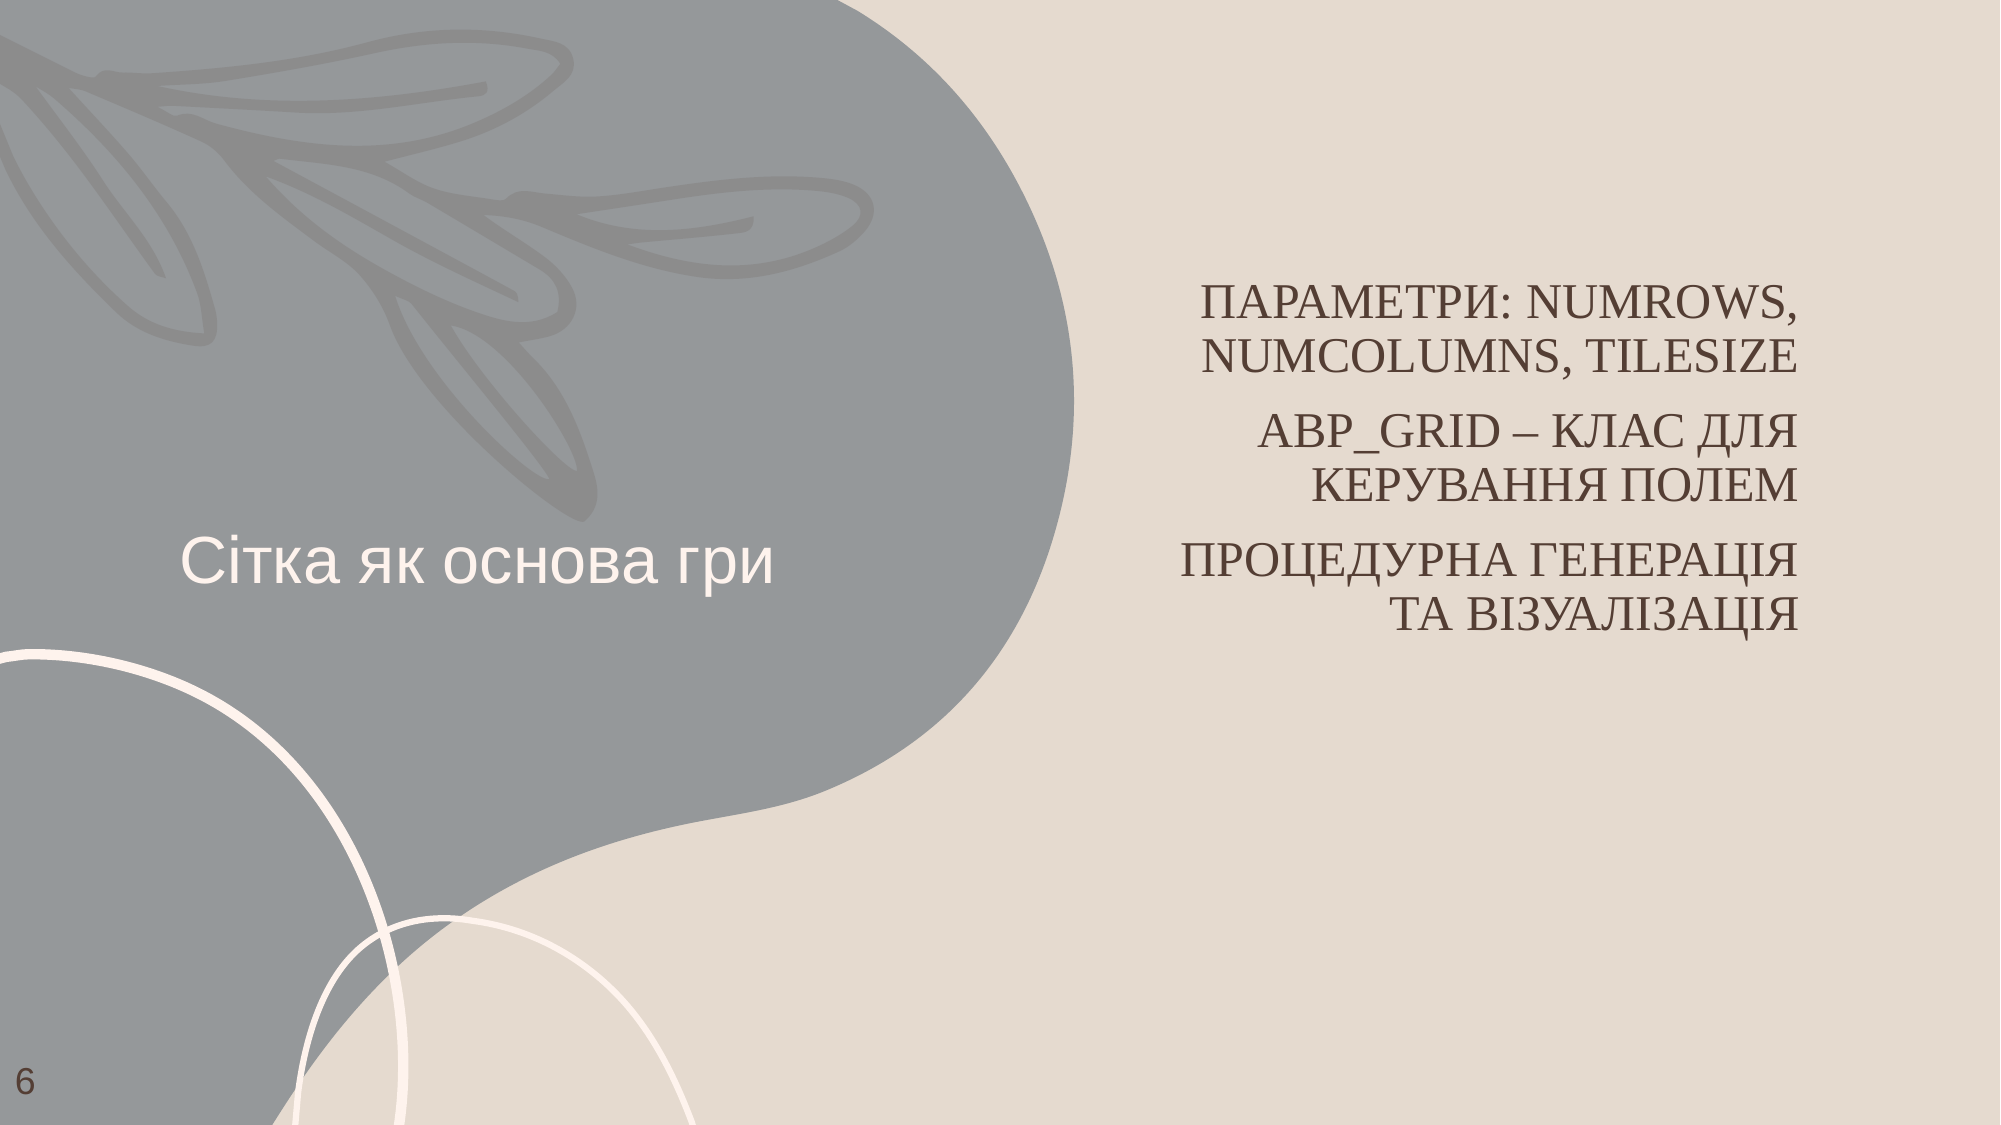

# Сітка як основа гри

Параметри: NumRows, NumColumns, TileSize
ABP_Grid – клас для керування полем
Процедурна генерація та візуалізація
6